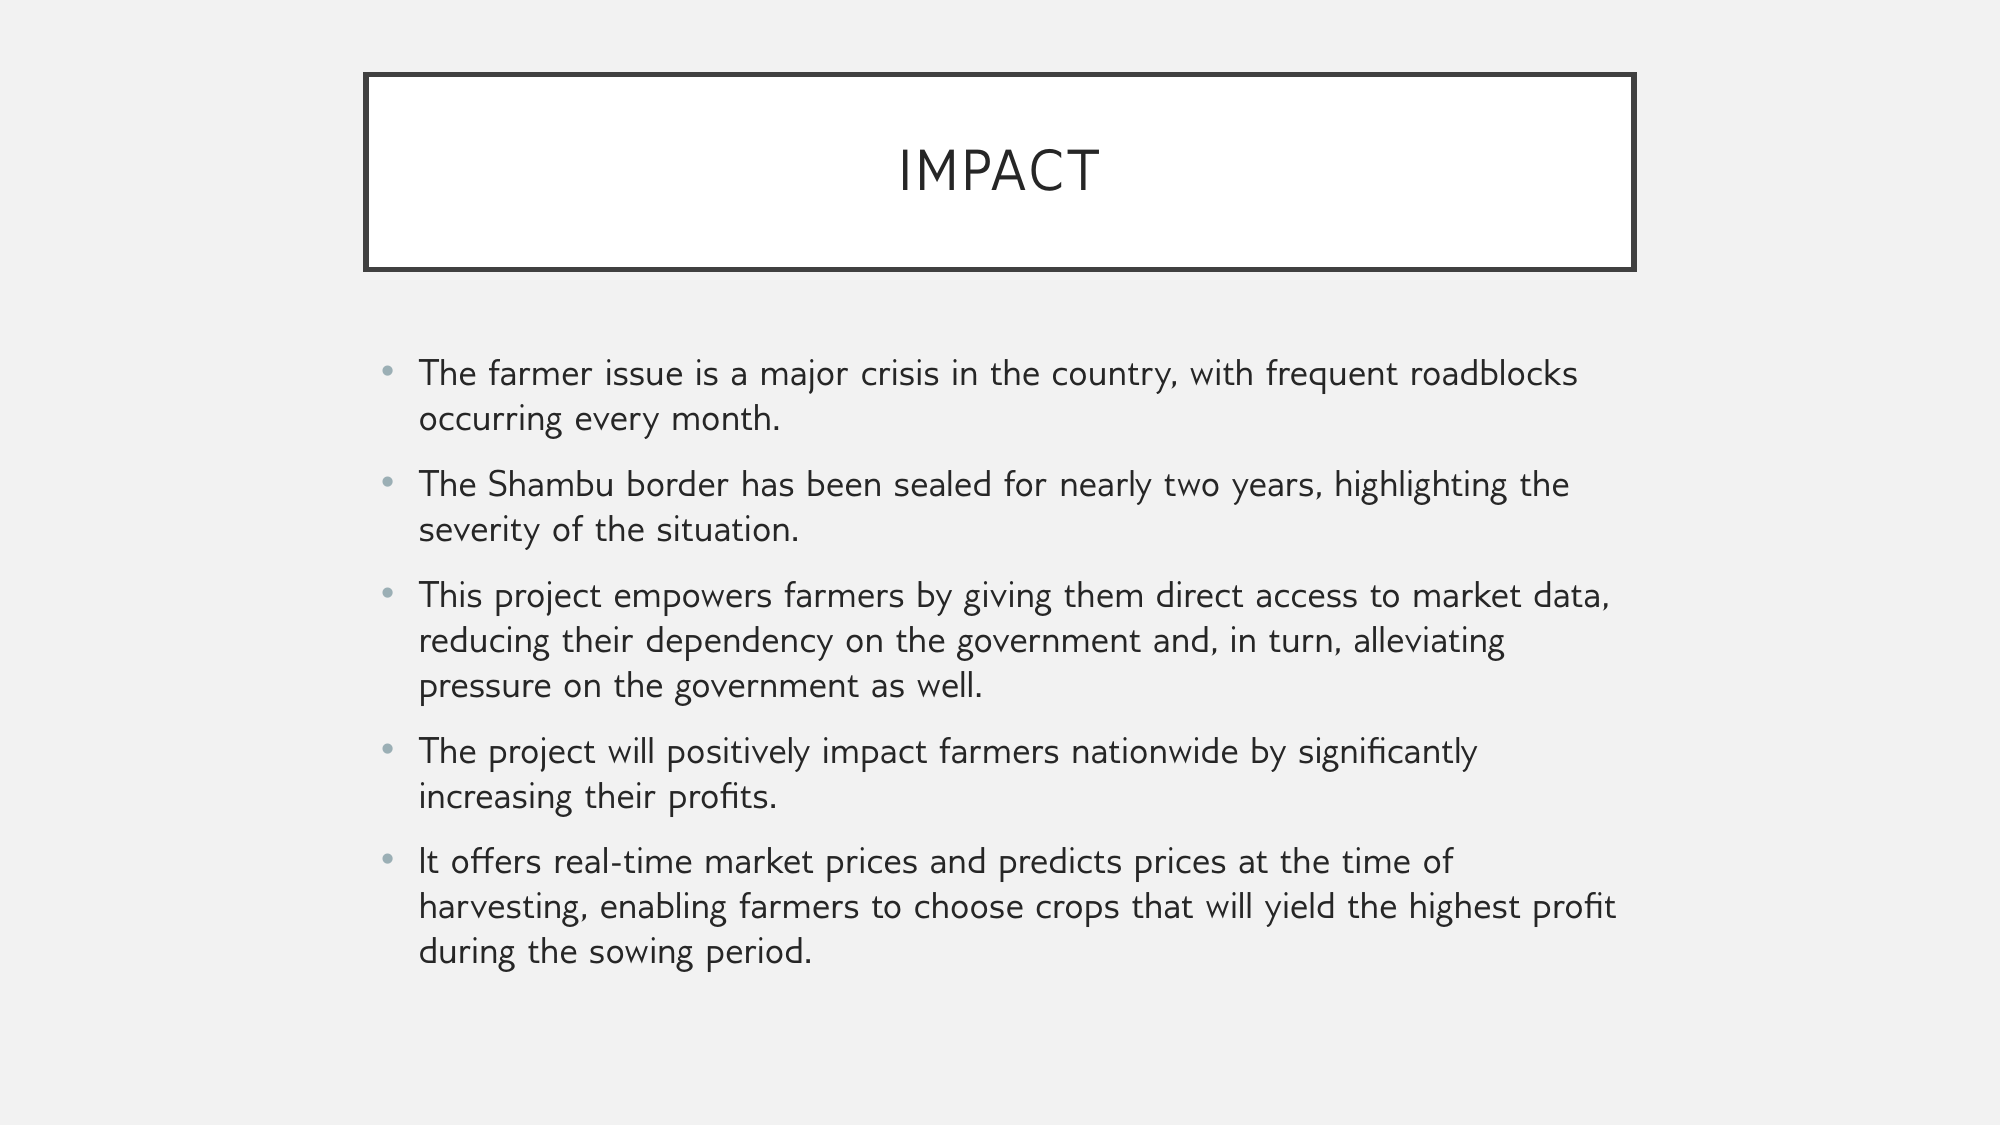

# impact
The farmer issue is a major crisis in the country, with frequent roadblocks occurring every month.
The Shambu border has been sealed for nearly two years, highlighting the severity of the situation.
This project empowers farmers by giving them direct access to market data, reducing their dependency on the government and, in turn, alleviating pressure on the government as well.
The project will positively impact farmers nationwide by significantly increasing their profits.
It offers real-time market prices and predicts prices at the time of harvesting, enabling farmers to choose crops that will yield the highest profit during the sowing period.